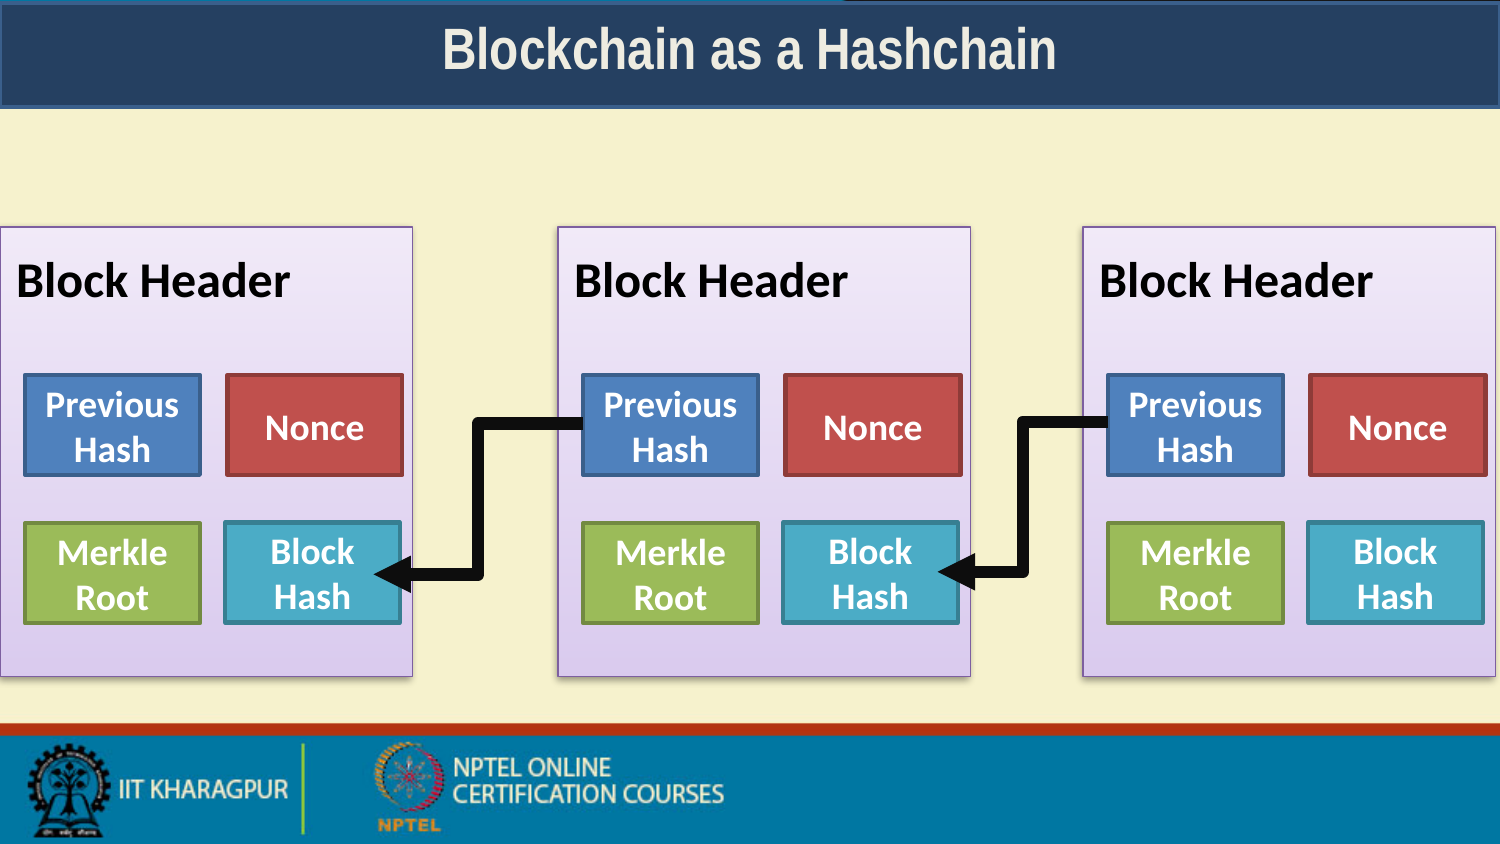

# Blockchain as a Hashchain

Block Header
Block Header
Block Header
Previous Hash
Nonce
Previous Hash
Nonce
Previous Hash
Nonce
Block Hash
Block Hash
Block Hash
Merkle Root
Merkle Root
Merkle Root